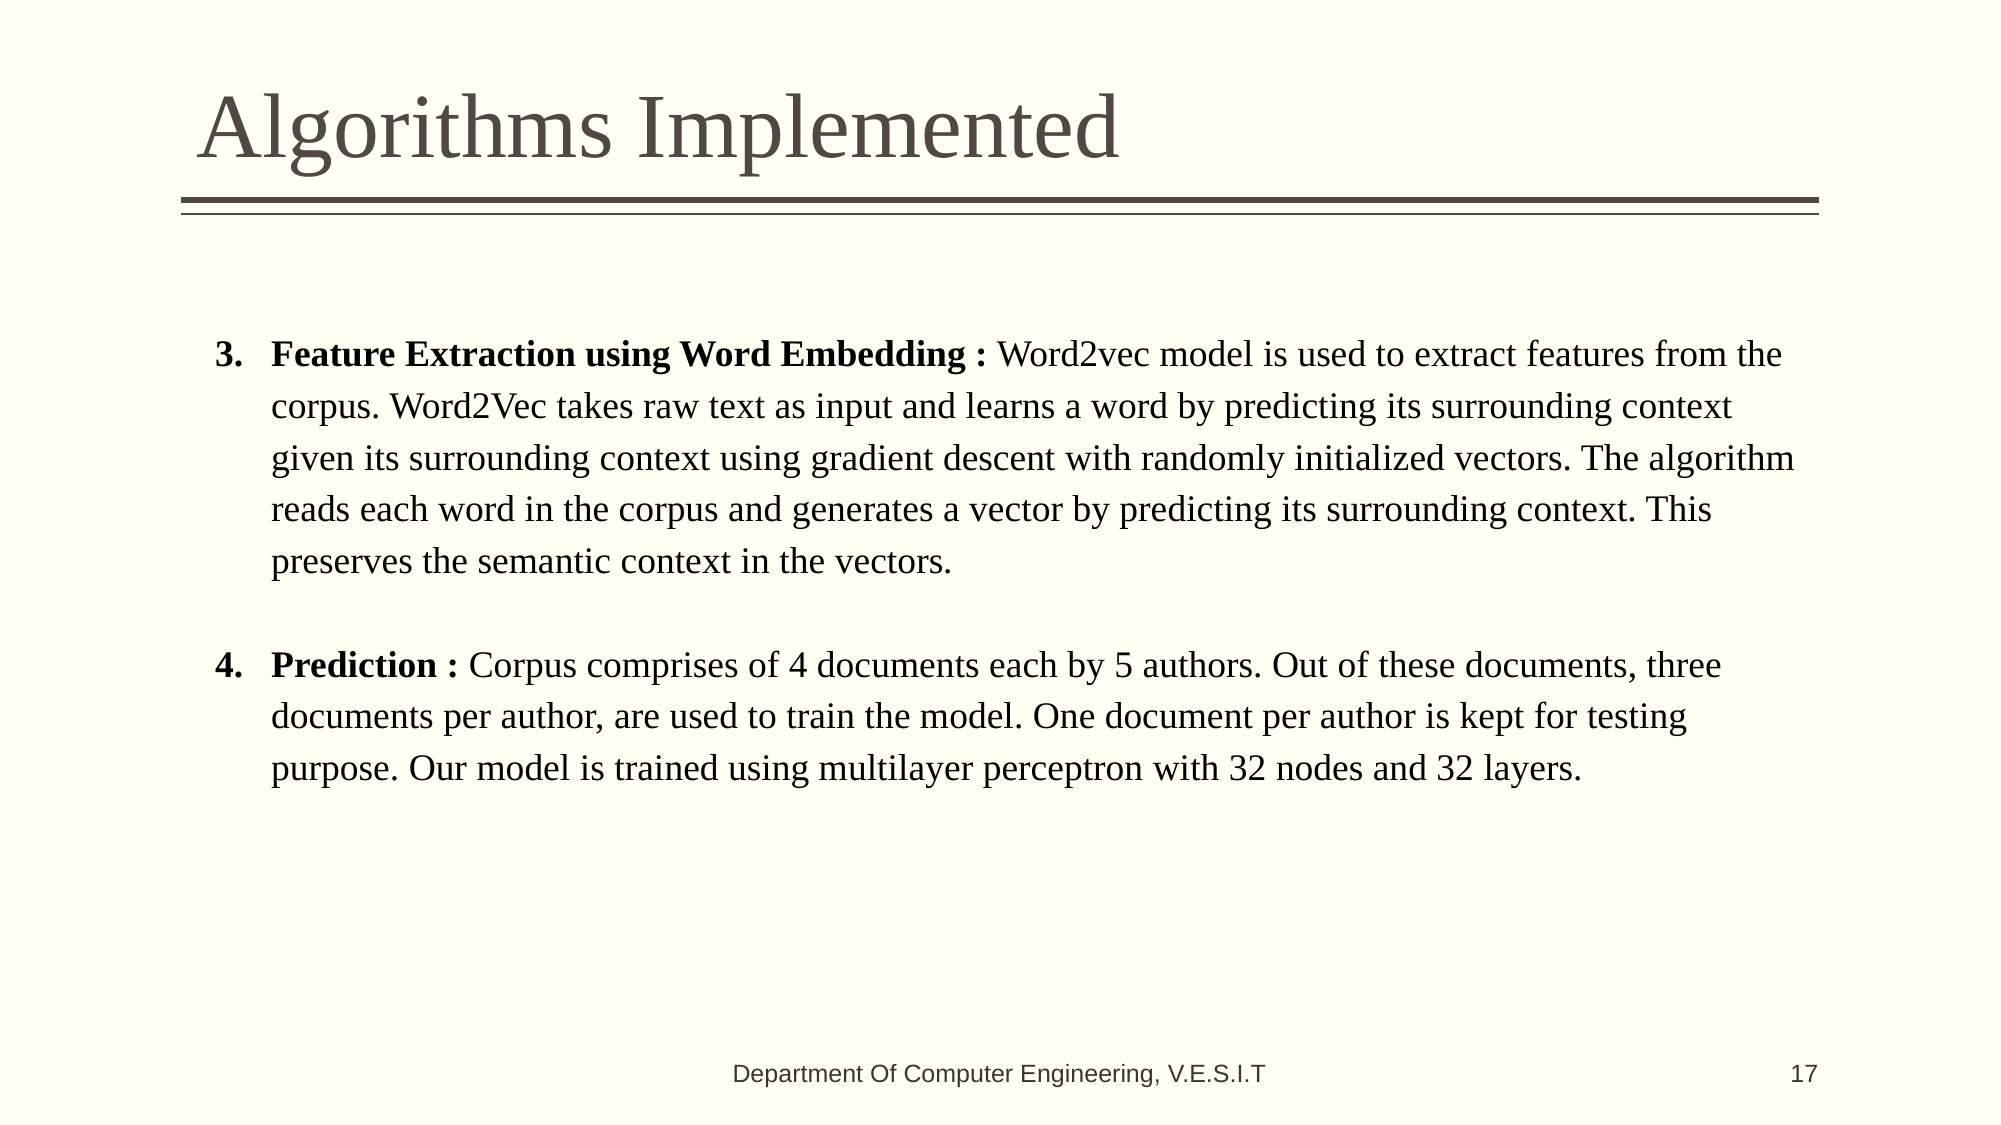

# Algorithms Implemented

Feature Extraction using Word Embedding : Word2vec model is used to extract features from the corpus. Word2Vec takes raw text as input and learns a word by predicting its surrounding context given its surrounding context using gradient descent with randomly initialized vectors. The algorithm reads each word in the corpus and generates a vector by predicting its surrounding context. This preserves the semantic context in the vectors.

Prediction : Corpus comprises of 4 documents each by 5 authors. Out of these documents, three documents per author, are used to train the model. One document per author is kept for testing purpose. Our model is trained using multilayer perceptron with 32 nodes and 32 layers.
Department Of Computer Engineering, V.E.S.I.T
17